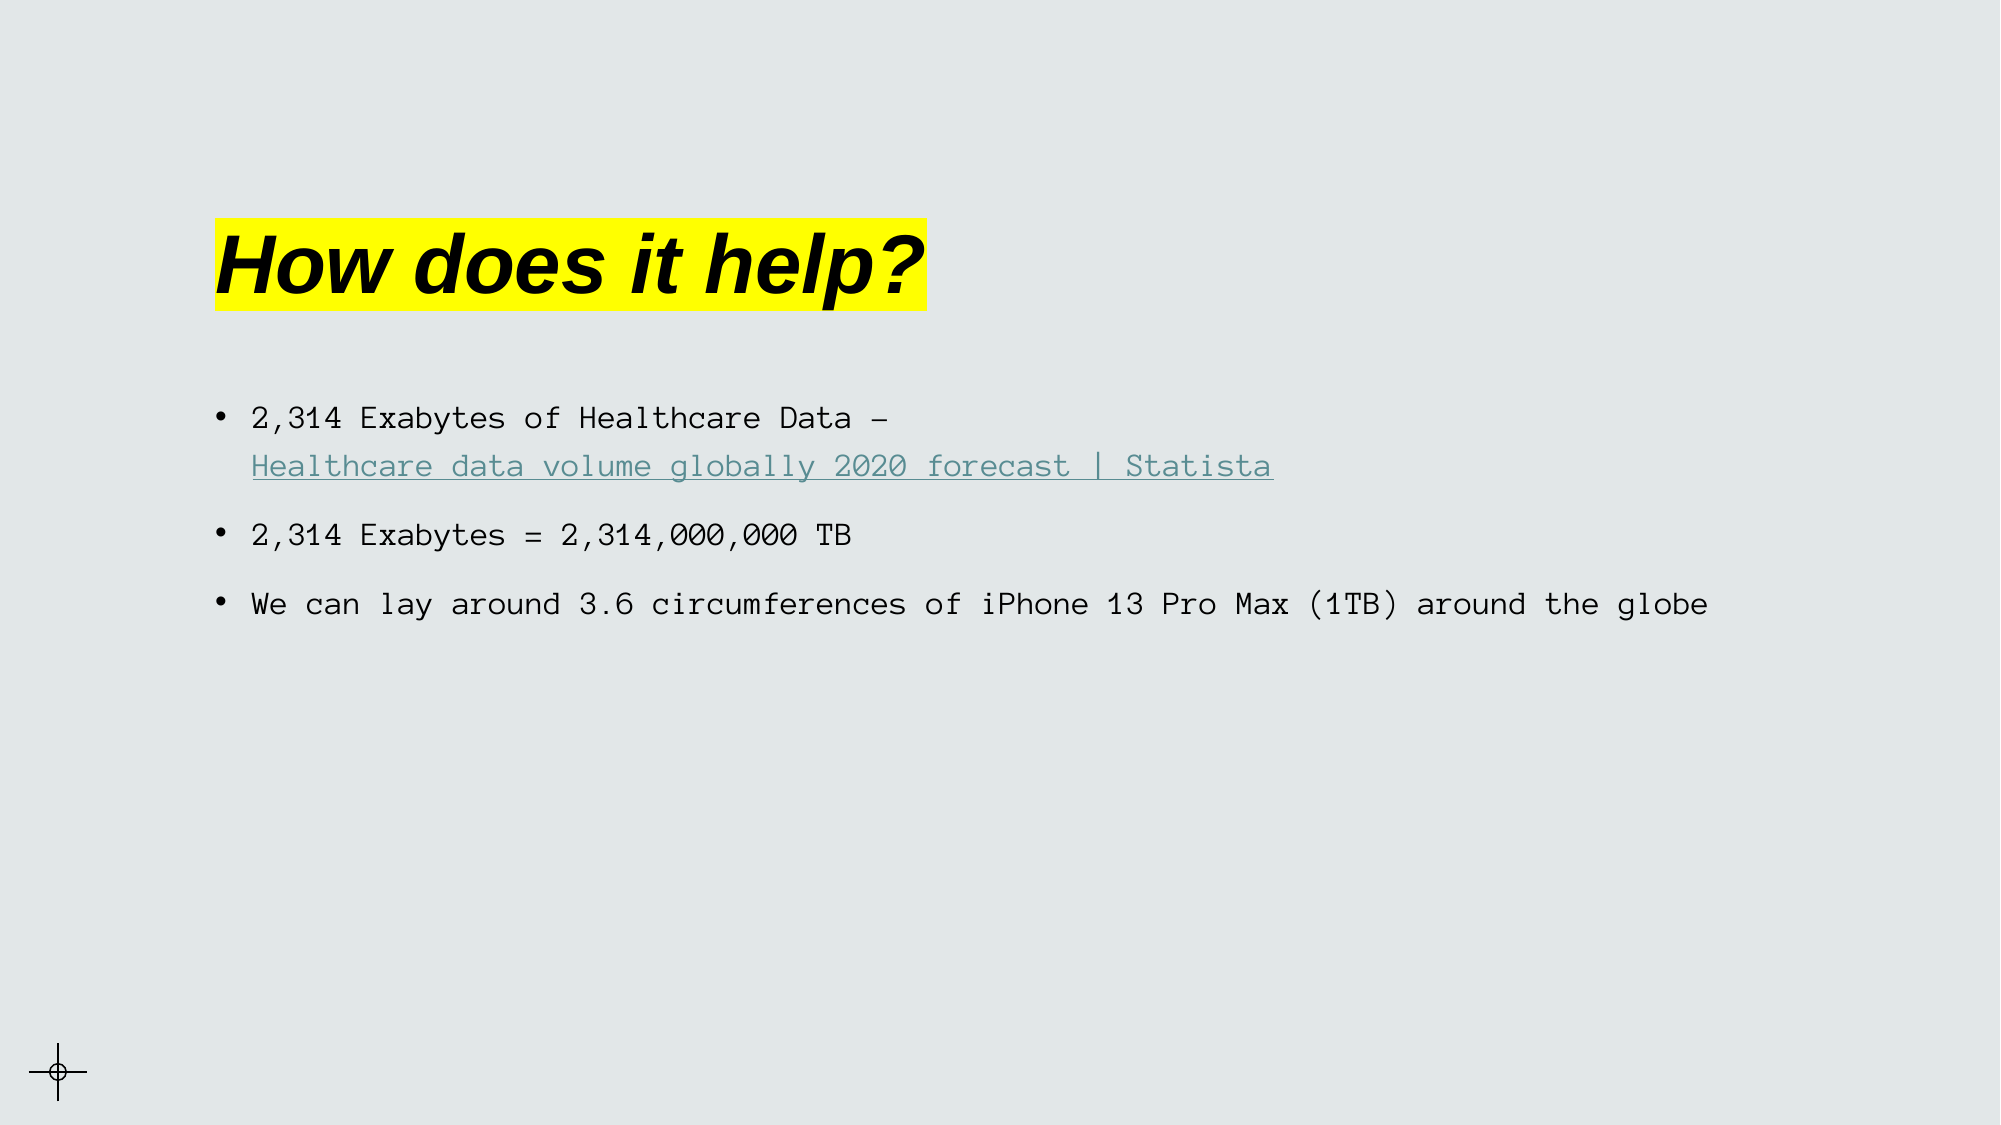

# How does it help?
2,314 Exabytes of Healthcare Data – Healthcare data volume globally 2020 forecast | Statista
2,314 Exabytes = 2,314,000,000 TB
We can lay around 3.6 circumferences of iPhone 13 Pro Max (1TB) around the globe